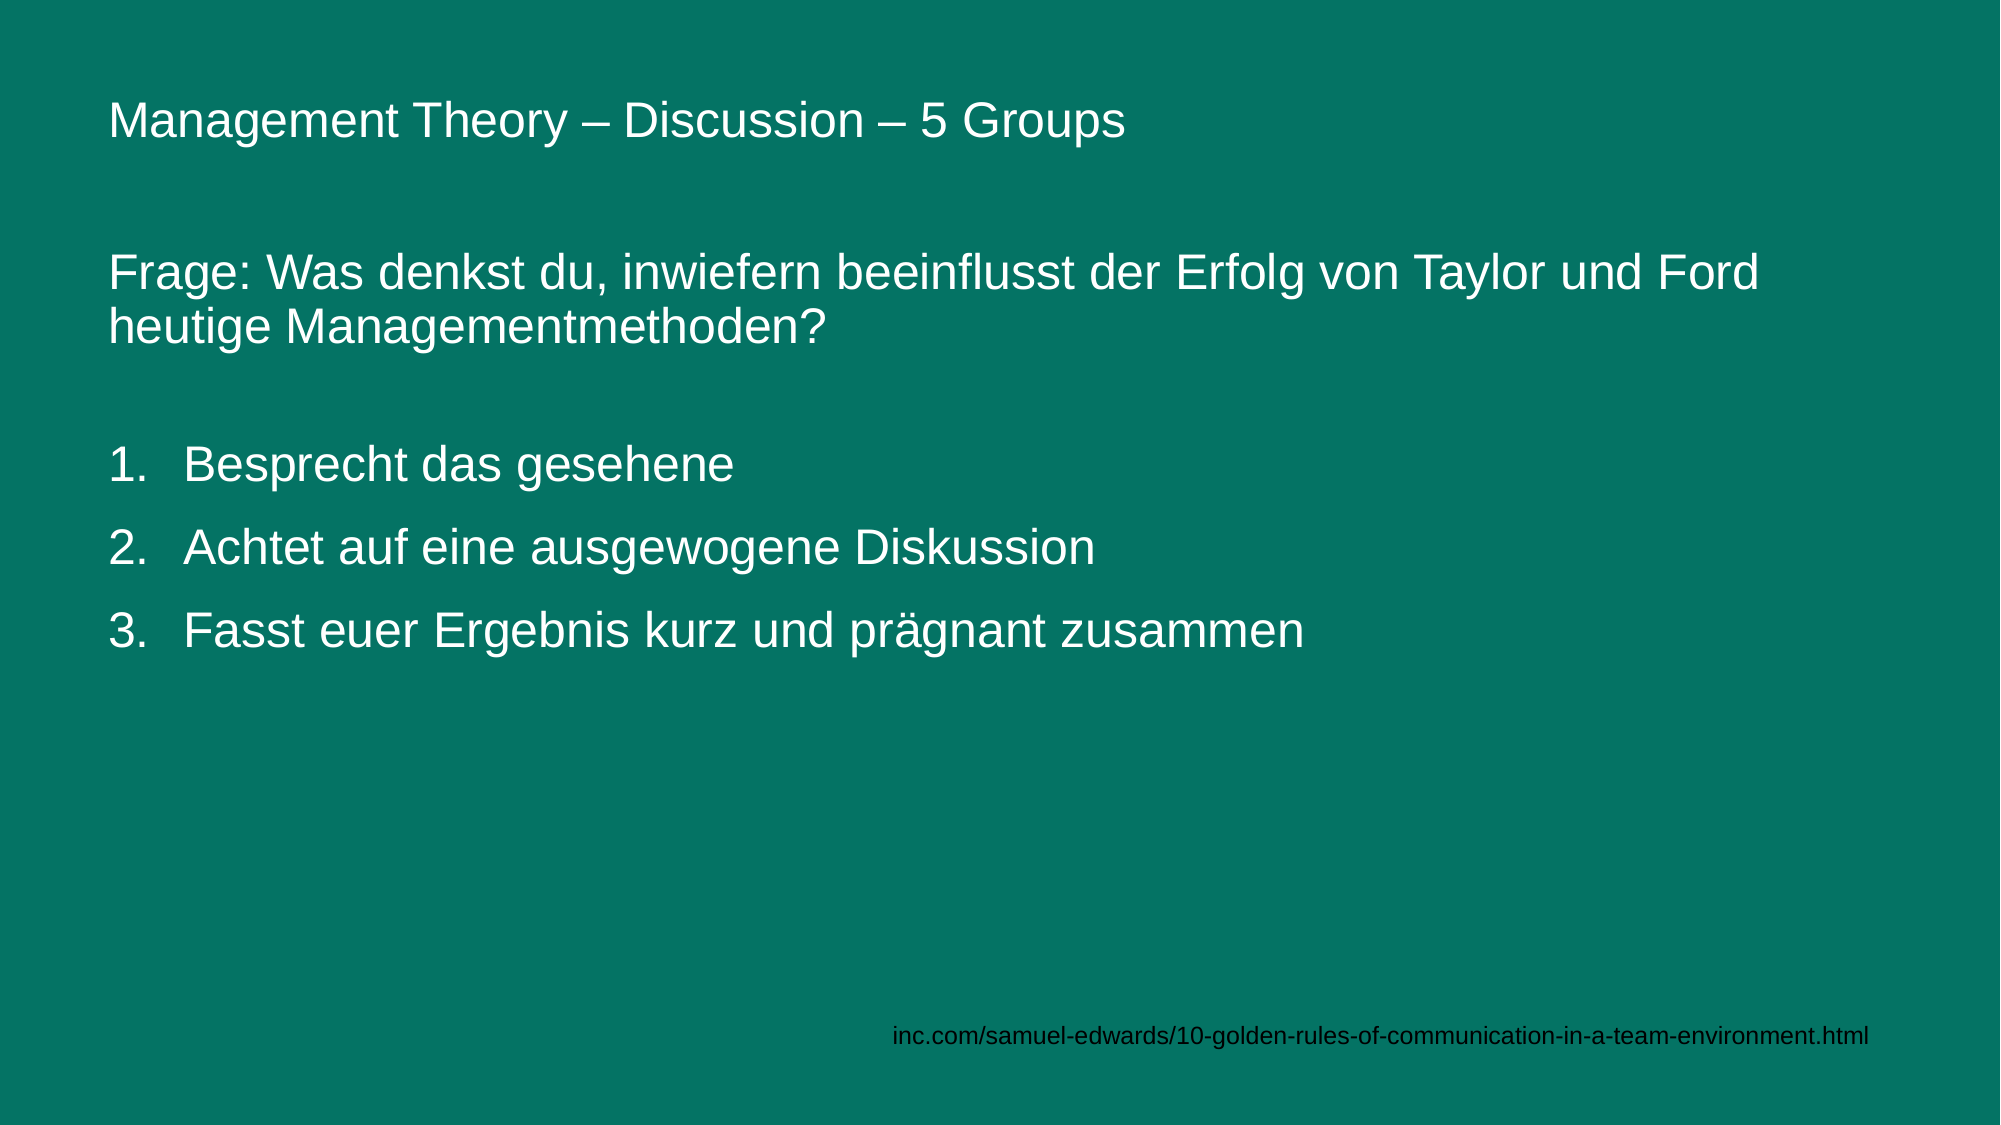

# Management Theory – Discussion – 5 Groups
Frage: Was denkst du, inwiefern beeinflusst der Erfolg von Taylor und Ford heutige Managementmethoden?

Besprecht das gesehene
Achtet auf eine ausgewogene Diskussion
Fasst euer Ergebnis kurz und prägnant zusammen

inc.com/samuel-edwards/10-golden-rules-of-communication-in-a-team-environment.html